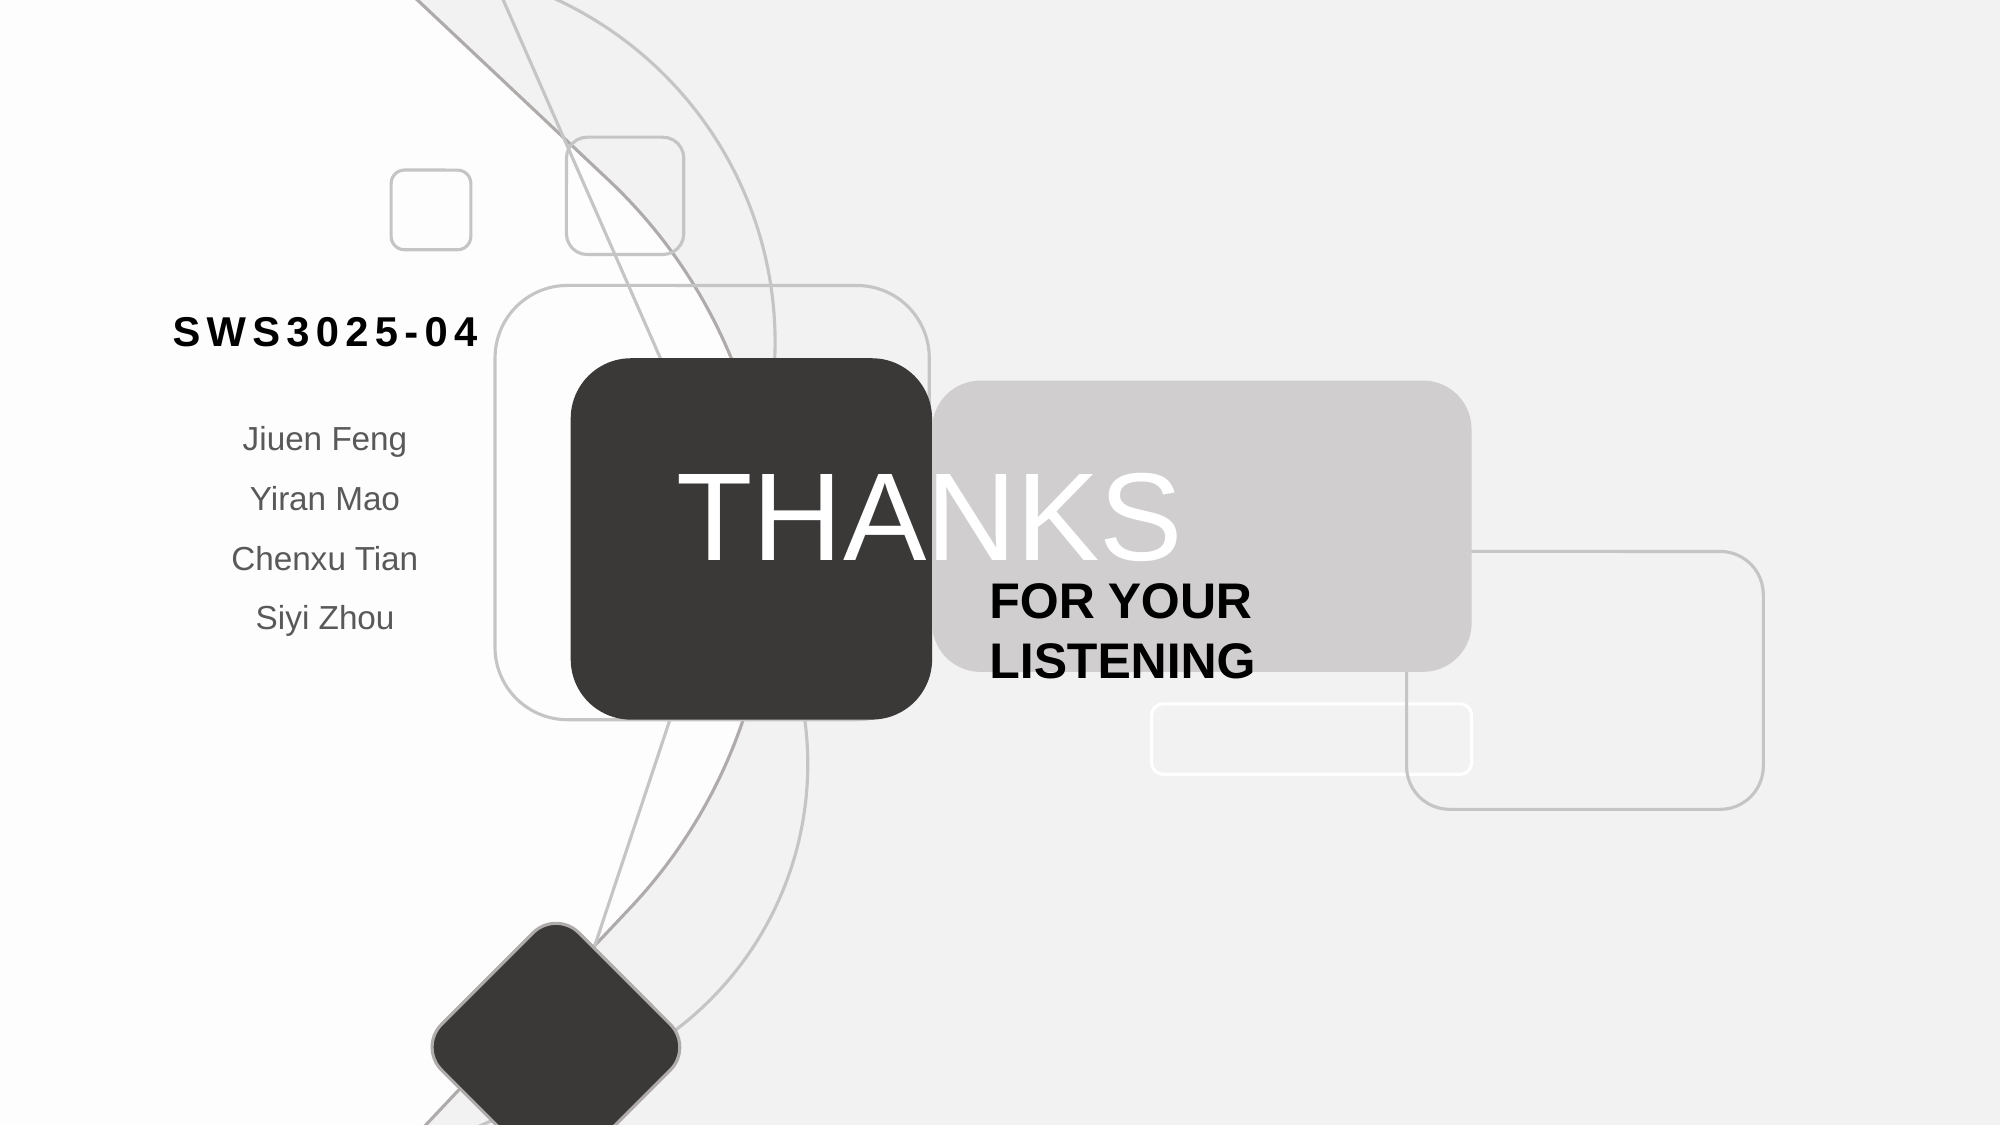

SWS3025-04

Jiuen Feng
Yiran Mao
Chenxu Tian
Siyi Zhou

THANKS

FOR YOUR LISTENING